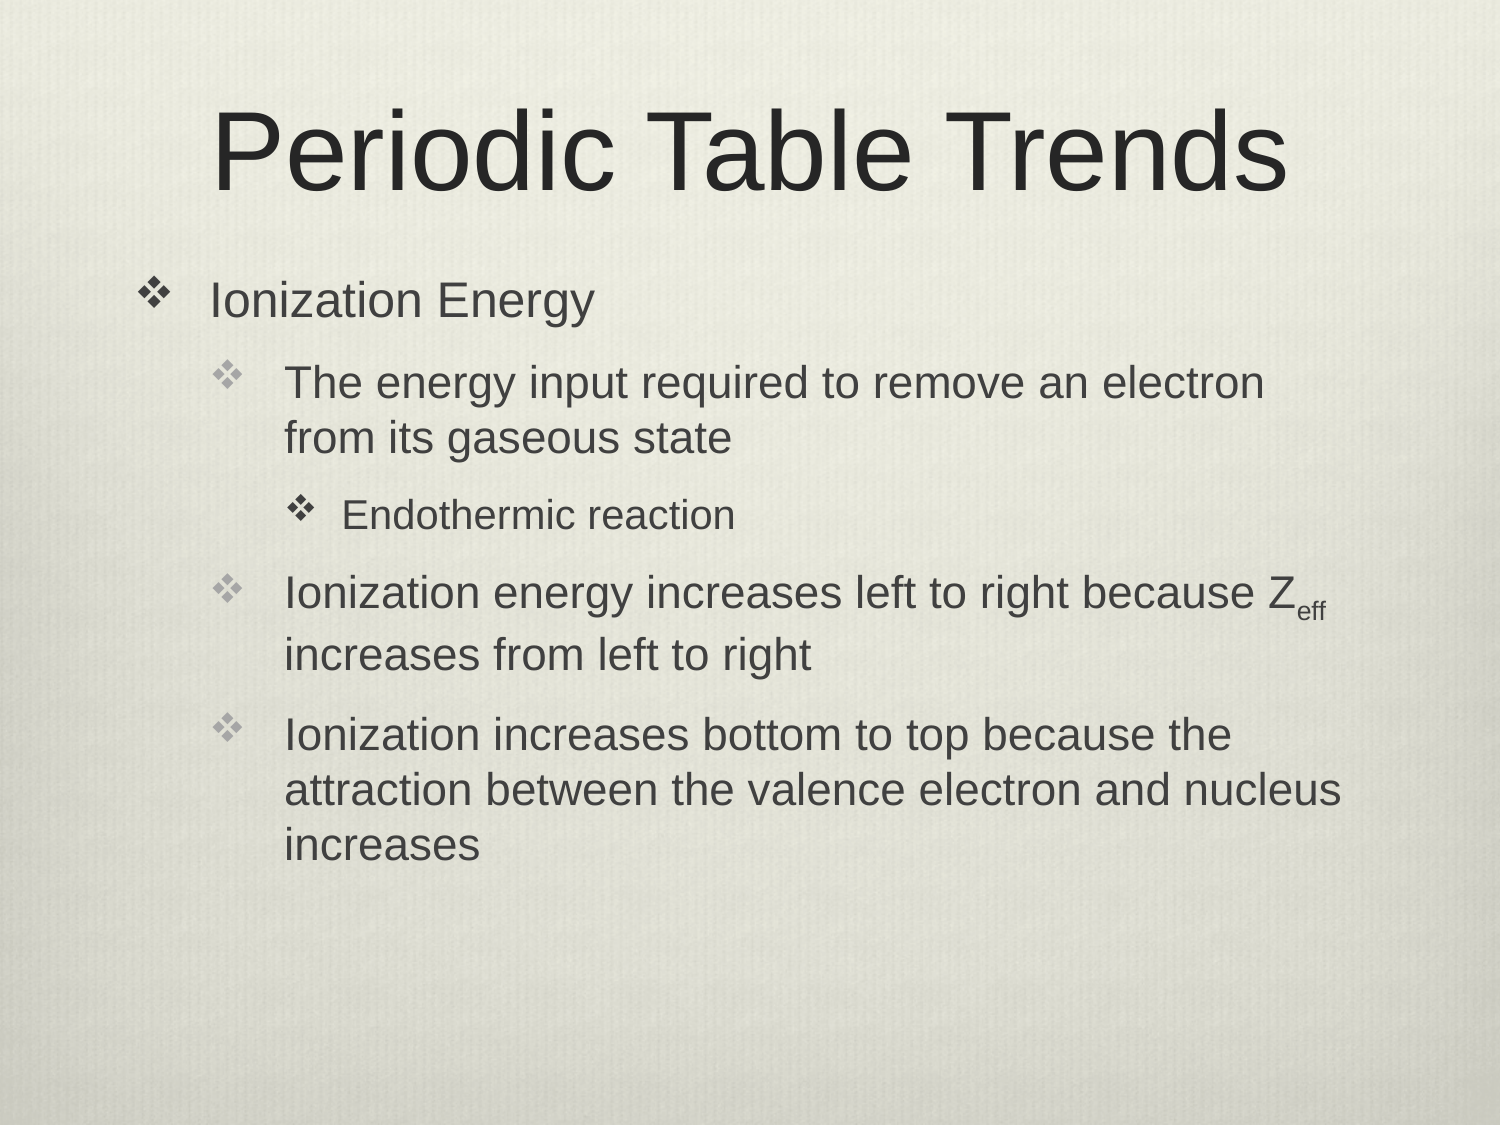

# Periodic Table Trends
Ionization Energy
The energy input required to remove an electron from its gaseous state
Endothermic reaction
Ionization energy increases left to right because Zeff increases from left to right
Ionization increases bottom to top because the attraction between the valence electron and nucleus increases